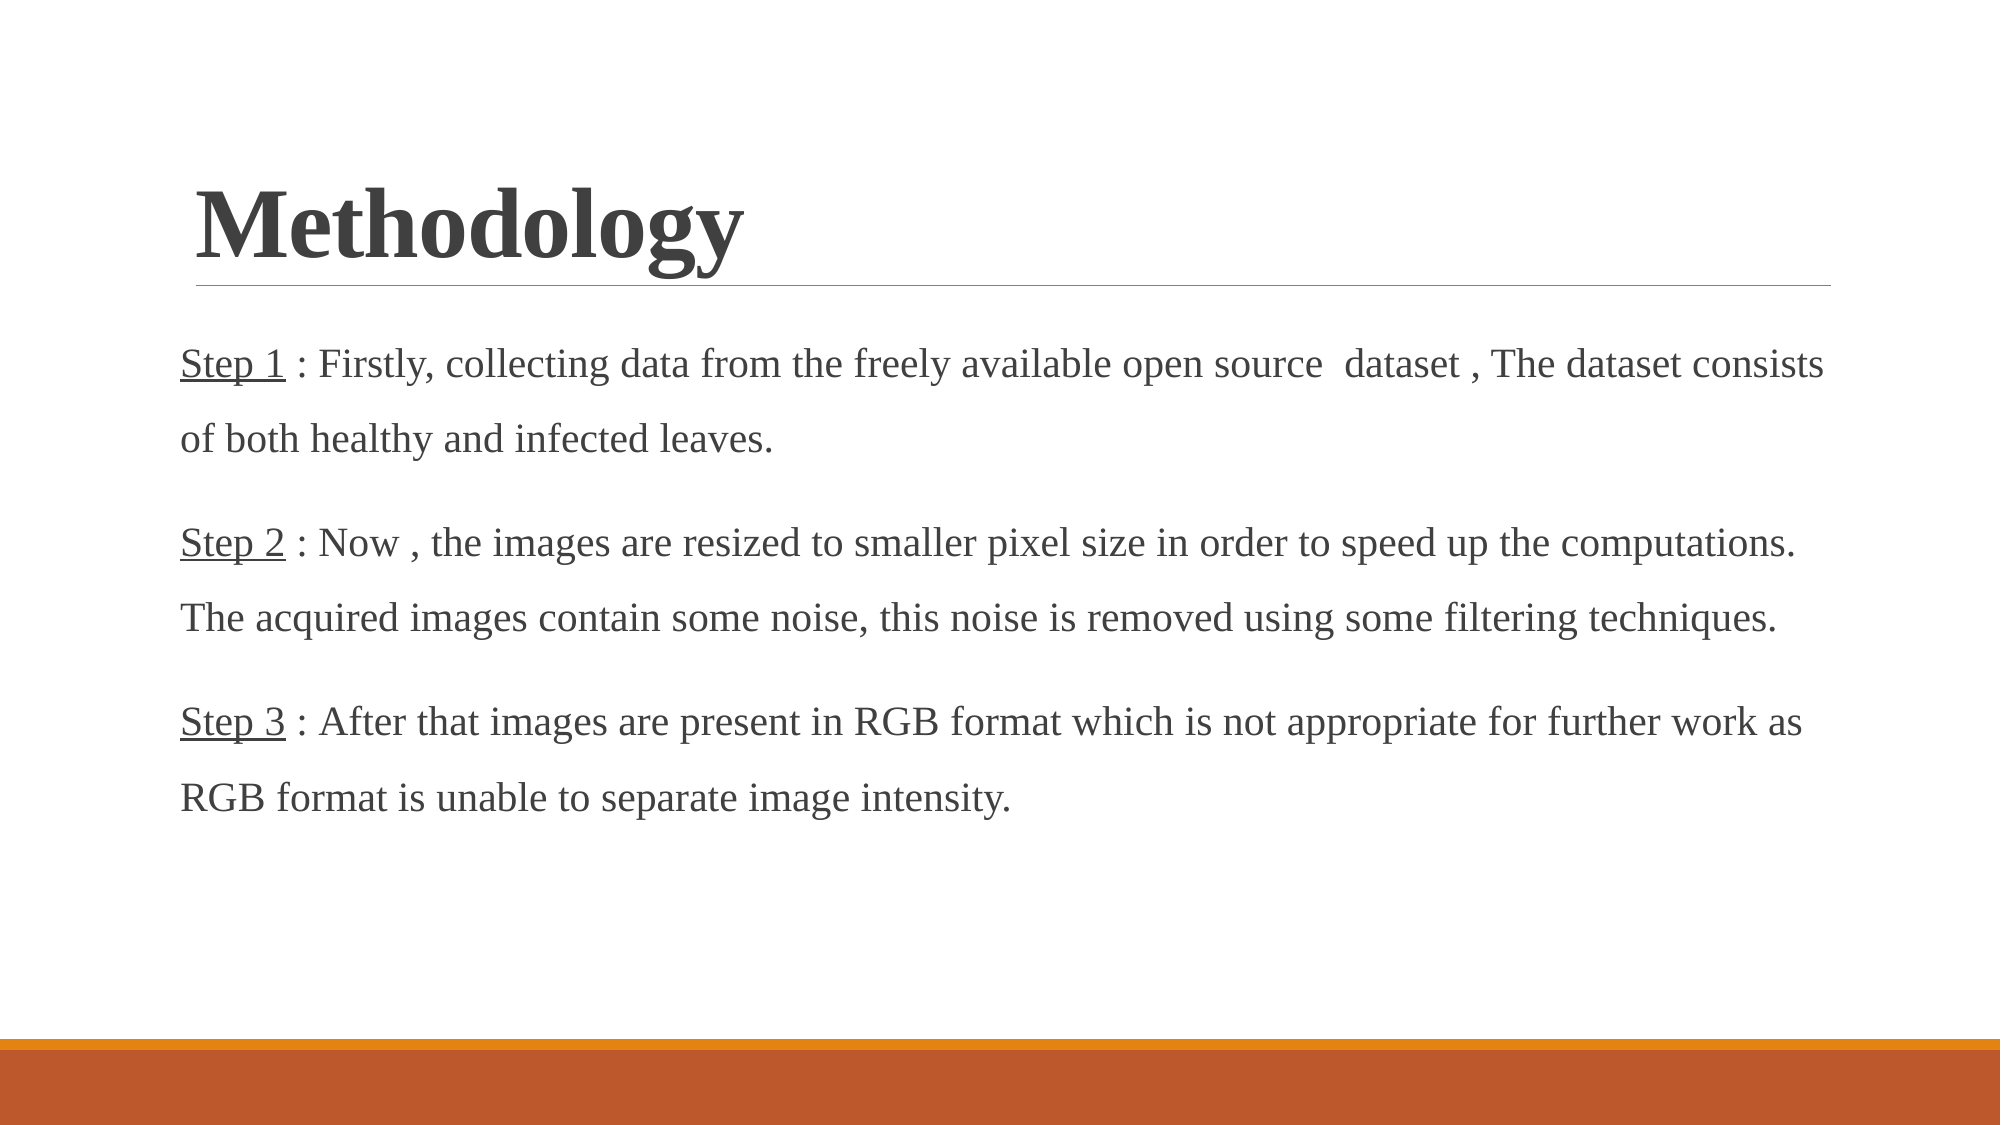

# Methodology
Step 1 : Firstly, collecting data from the freely available open source  dataset , The dataset consists of both healthy and infected leaves.
Step 2 : Now , the images are resized to smaller pixel size in order to speed up the computations. The acquired images contain some noise, this noise is removed using some filtering techniques.
Step 3 : After that images are present in RGB format which is not appropriate for further work as RGB format is unable to separate image intensity.